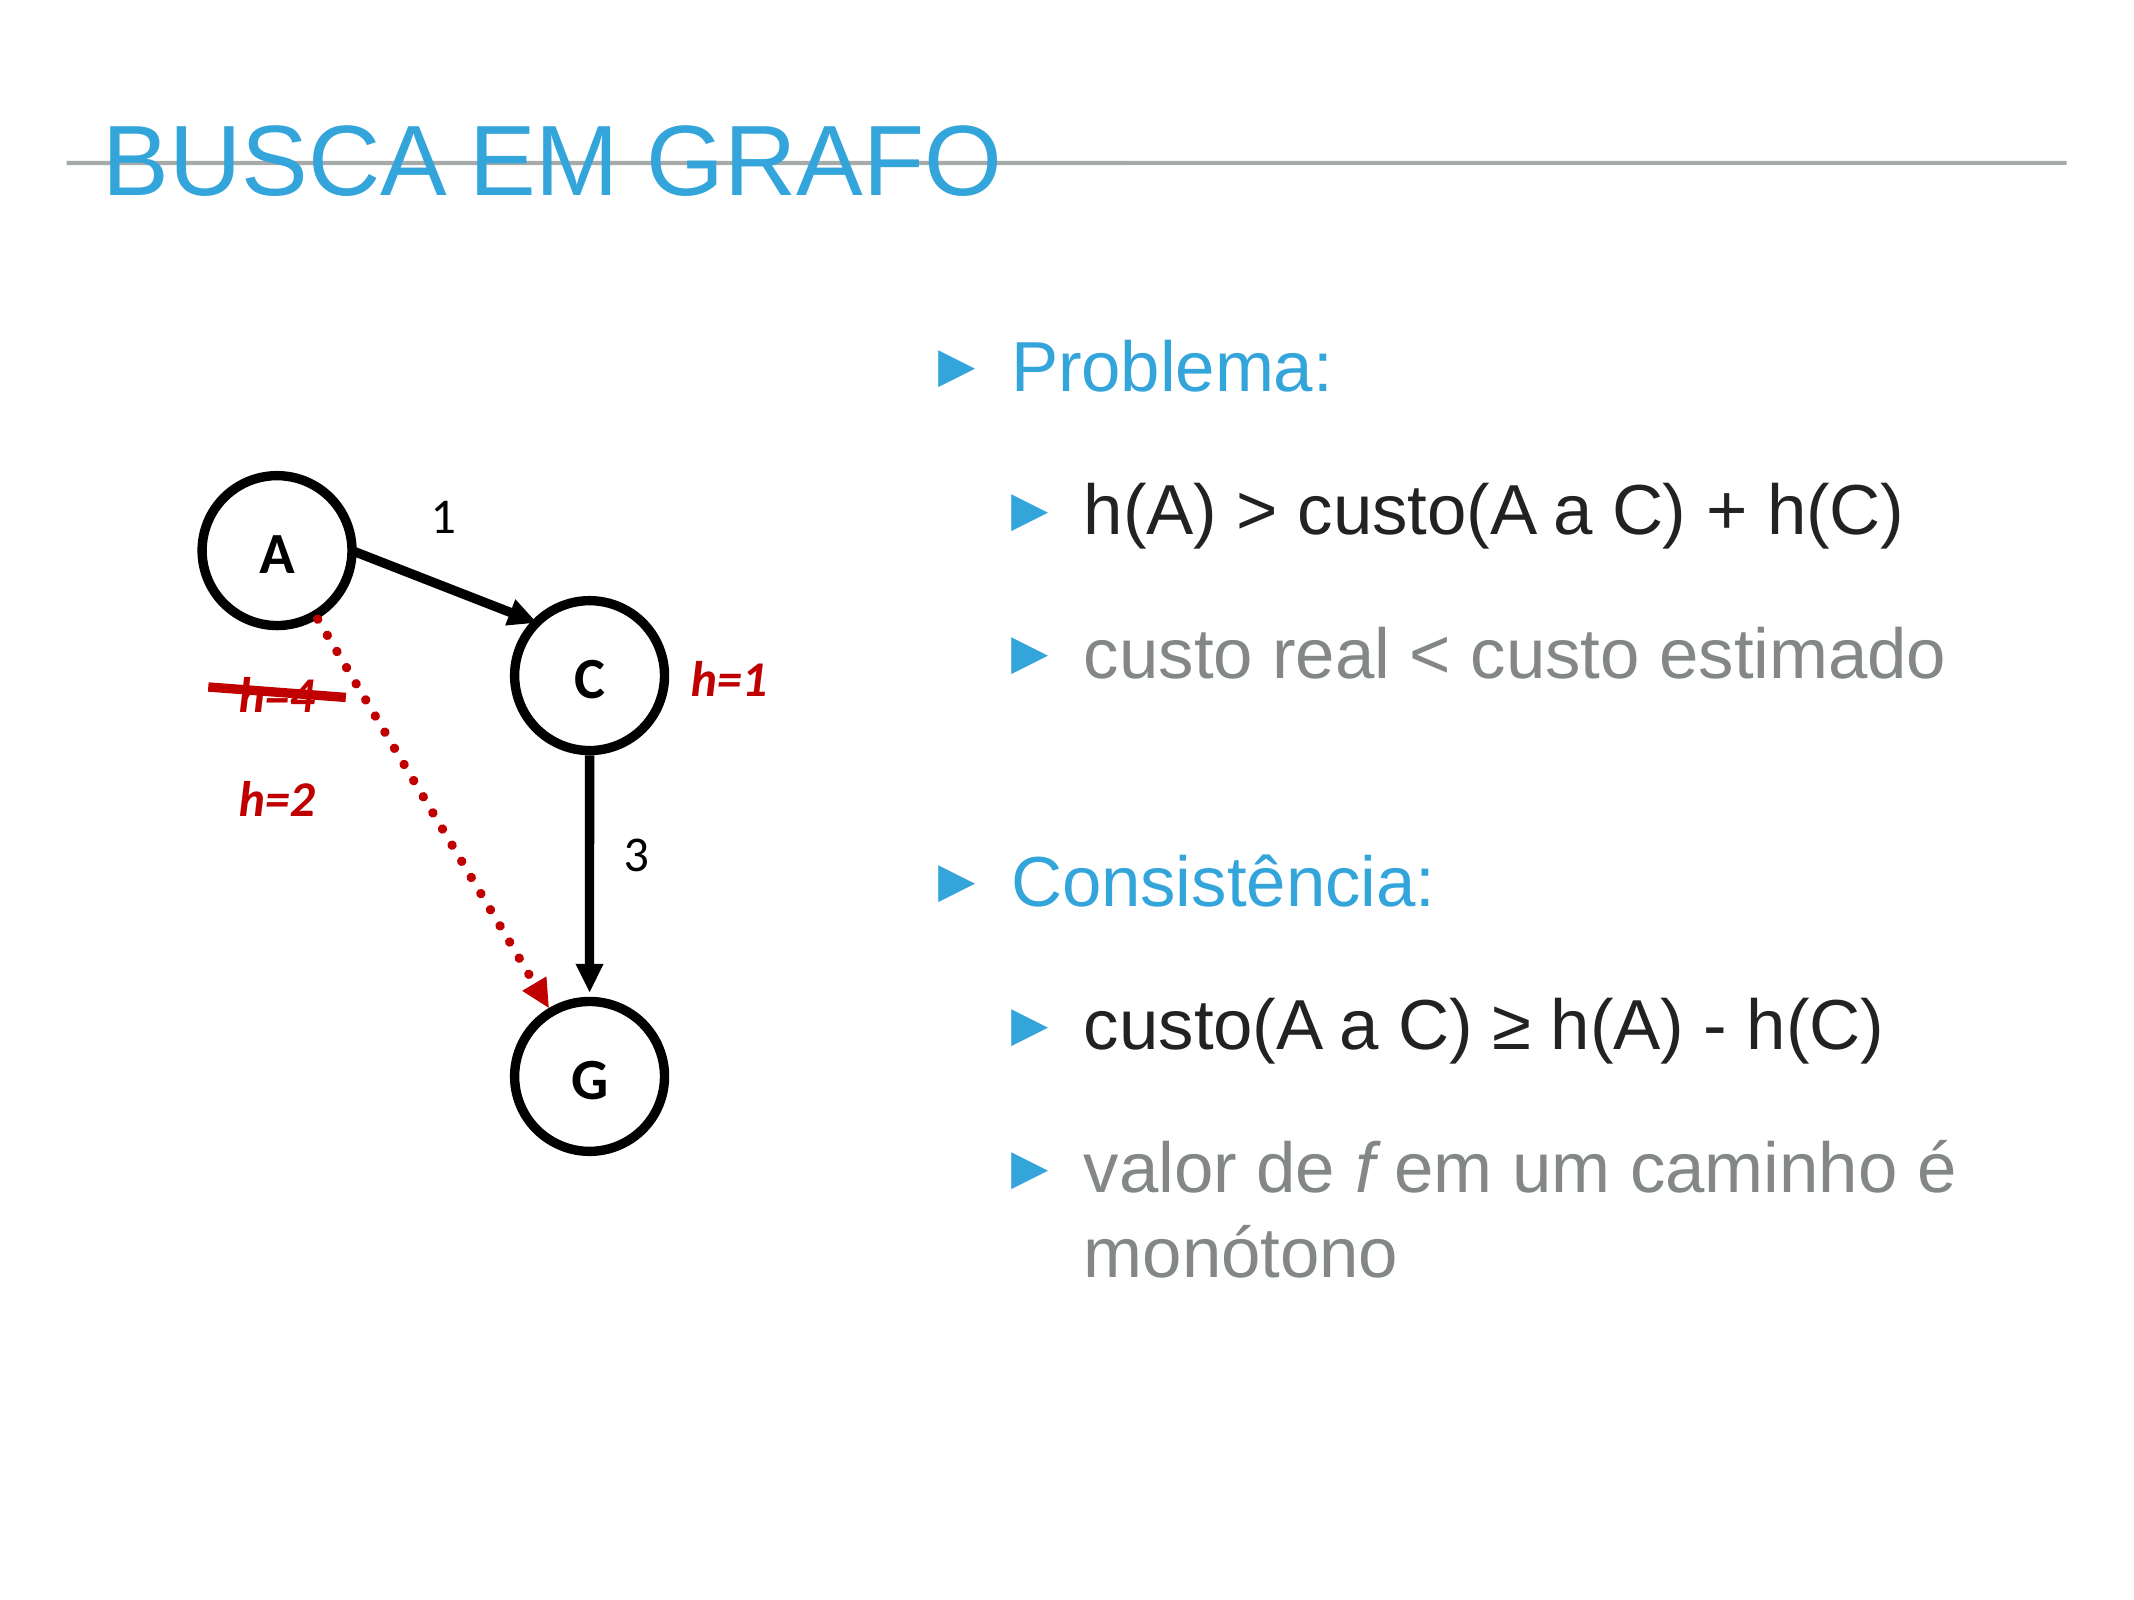

busca em grafo
Problema:
h(A) > custo(A a C) + h(C)
custo real < custo estimado

Consistência:
custo(A a C) ≥ h(A) - h(C)
valor de f em um caminho é monótono

A
1

C

h=1
h=4

h=2
3

G